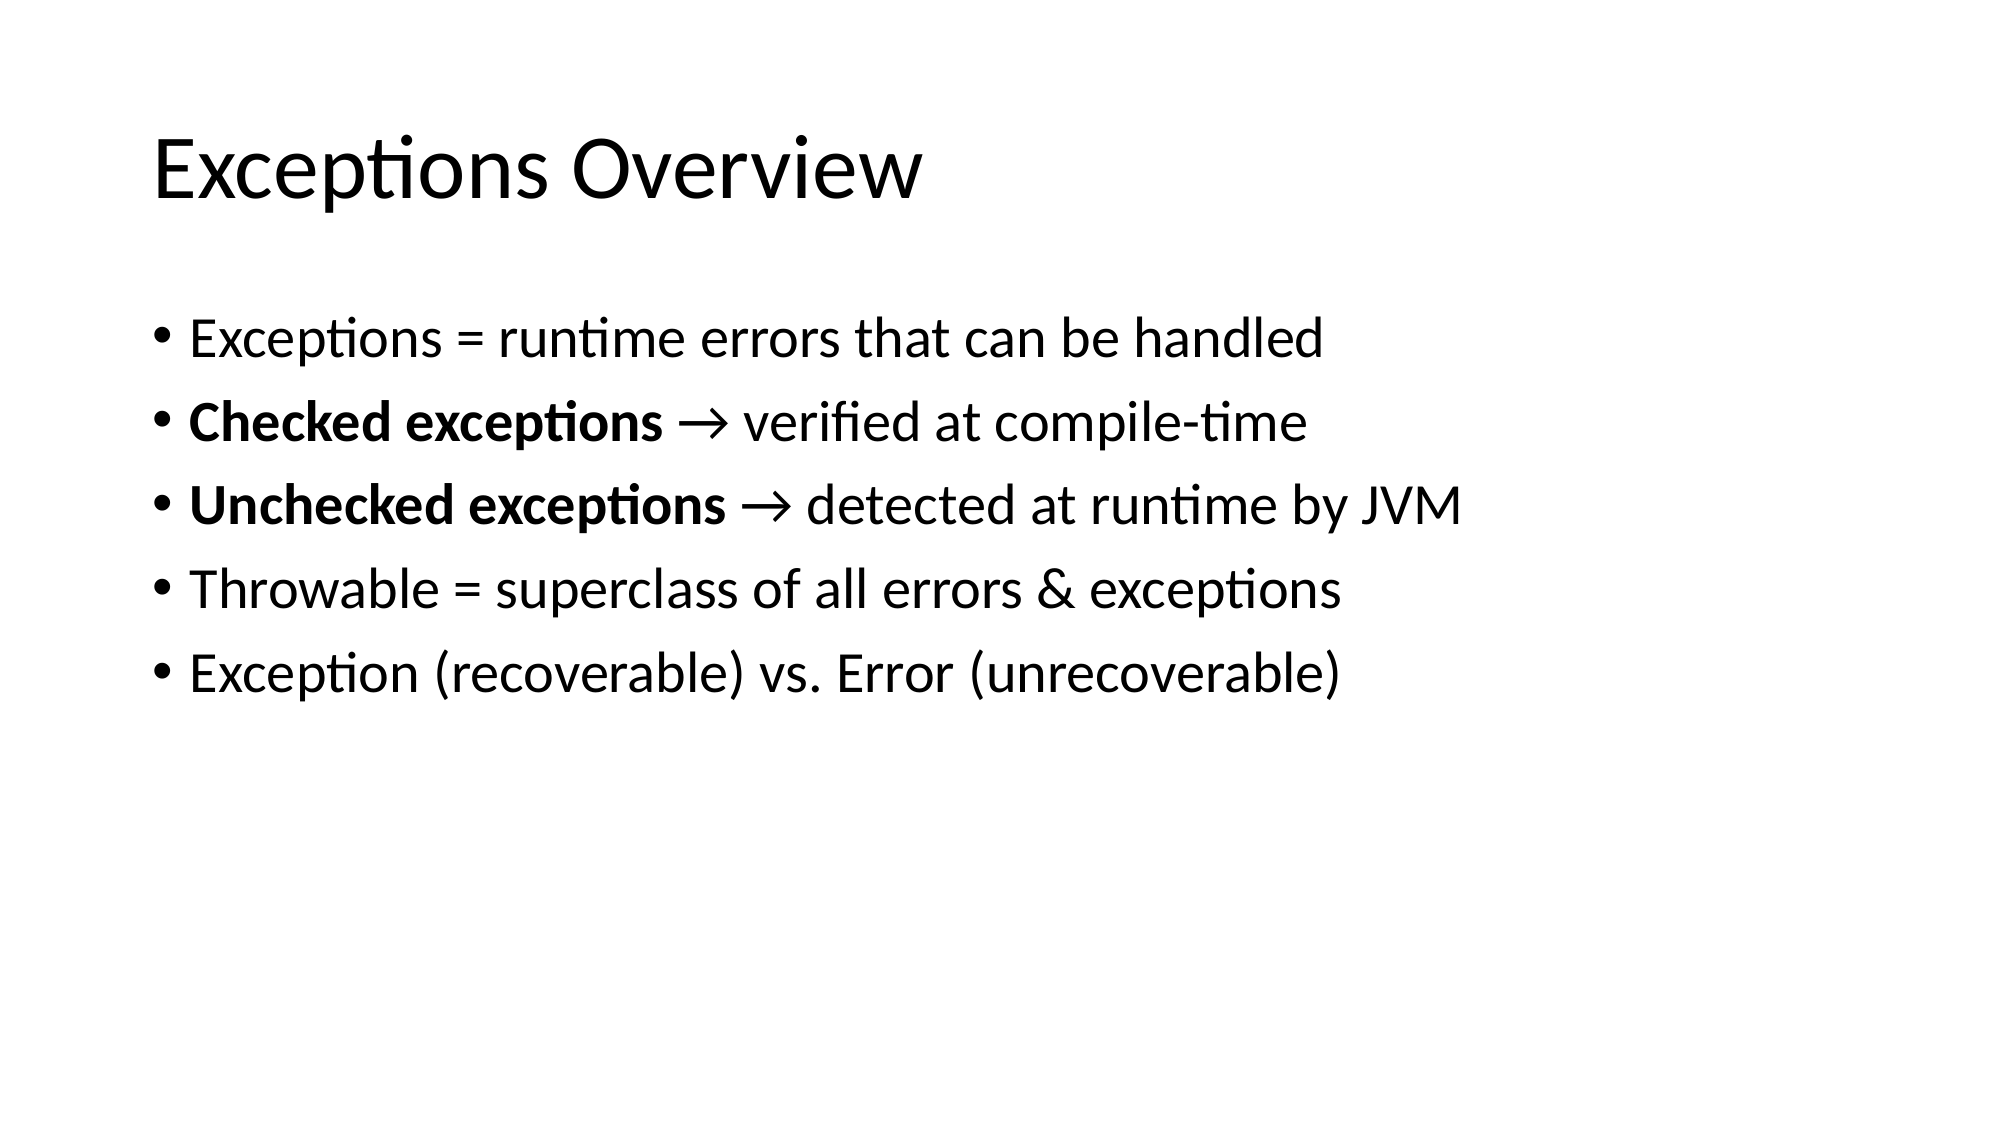

# Exceptions Overview
Exceptions = runtime errors that can be handled
Checked exceptions → verified at compile-time
Unchecked exceptions → detected at runtime by JVM
Throwable = superclass of all errors & exceptions
Exception (recoverable) vs. Error (unrecoverable)